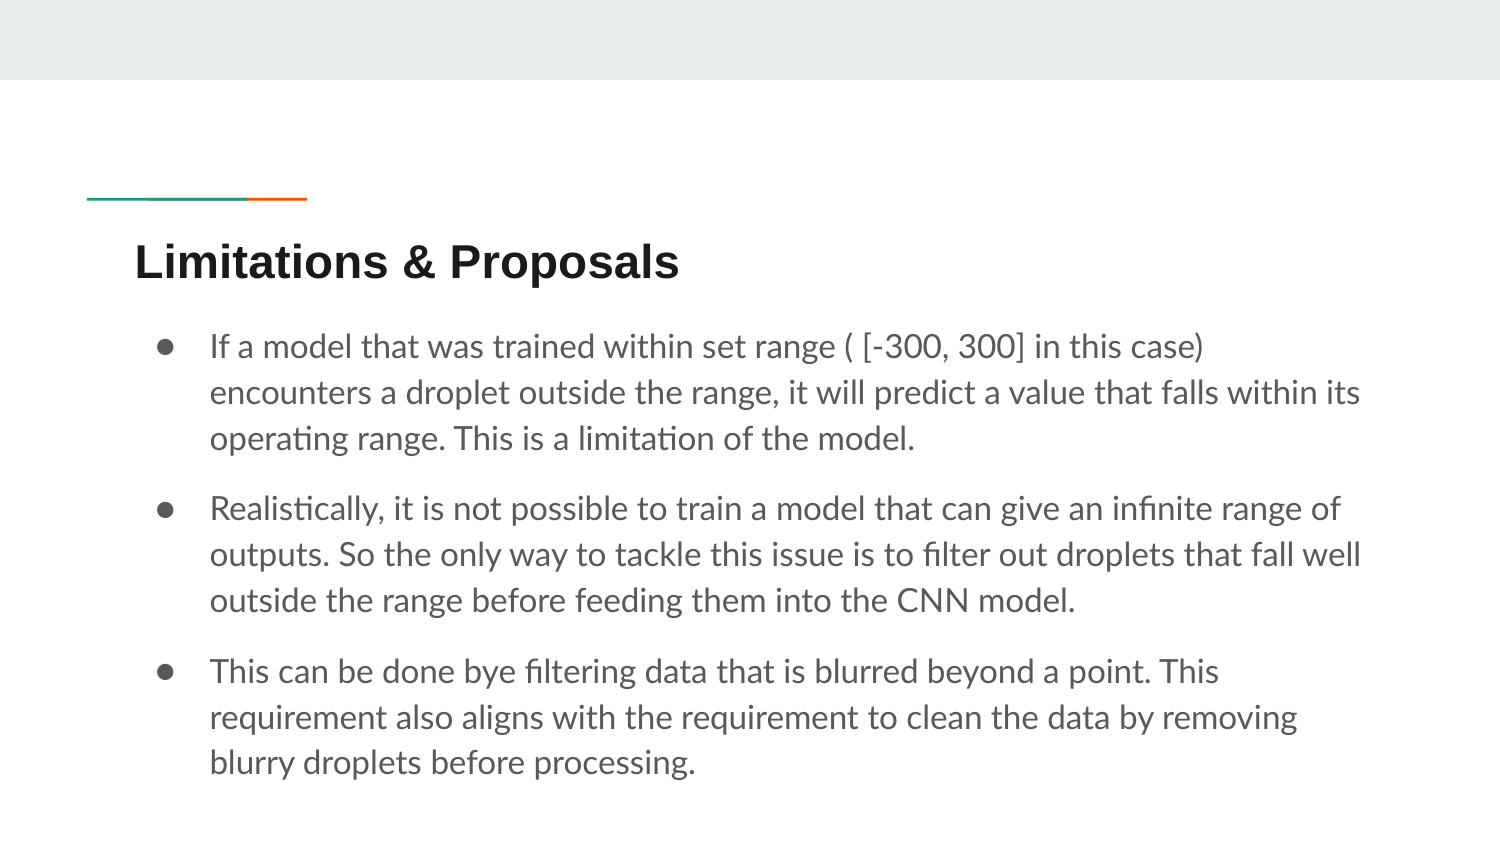

# Limitations & Proposals
If a model that was trained within set range ( [-300, 300] in this case) encounters a droplet outside the range, it will predict a value that falls within its operating range. This is a limitation of the model.
Realistically, it is not possible to train a model that can give an infinite range of outputs. So the only way to tackle this issue is to filter out droplets that fall well outside the range before feeding them into the CNN model.
This can be done bye filtering data that is blurred beyond a point. This requirement also aligns with the requirement to clean the data by removing blurry droplets before processing.